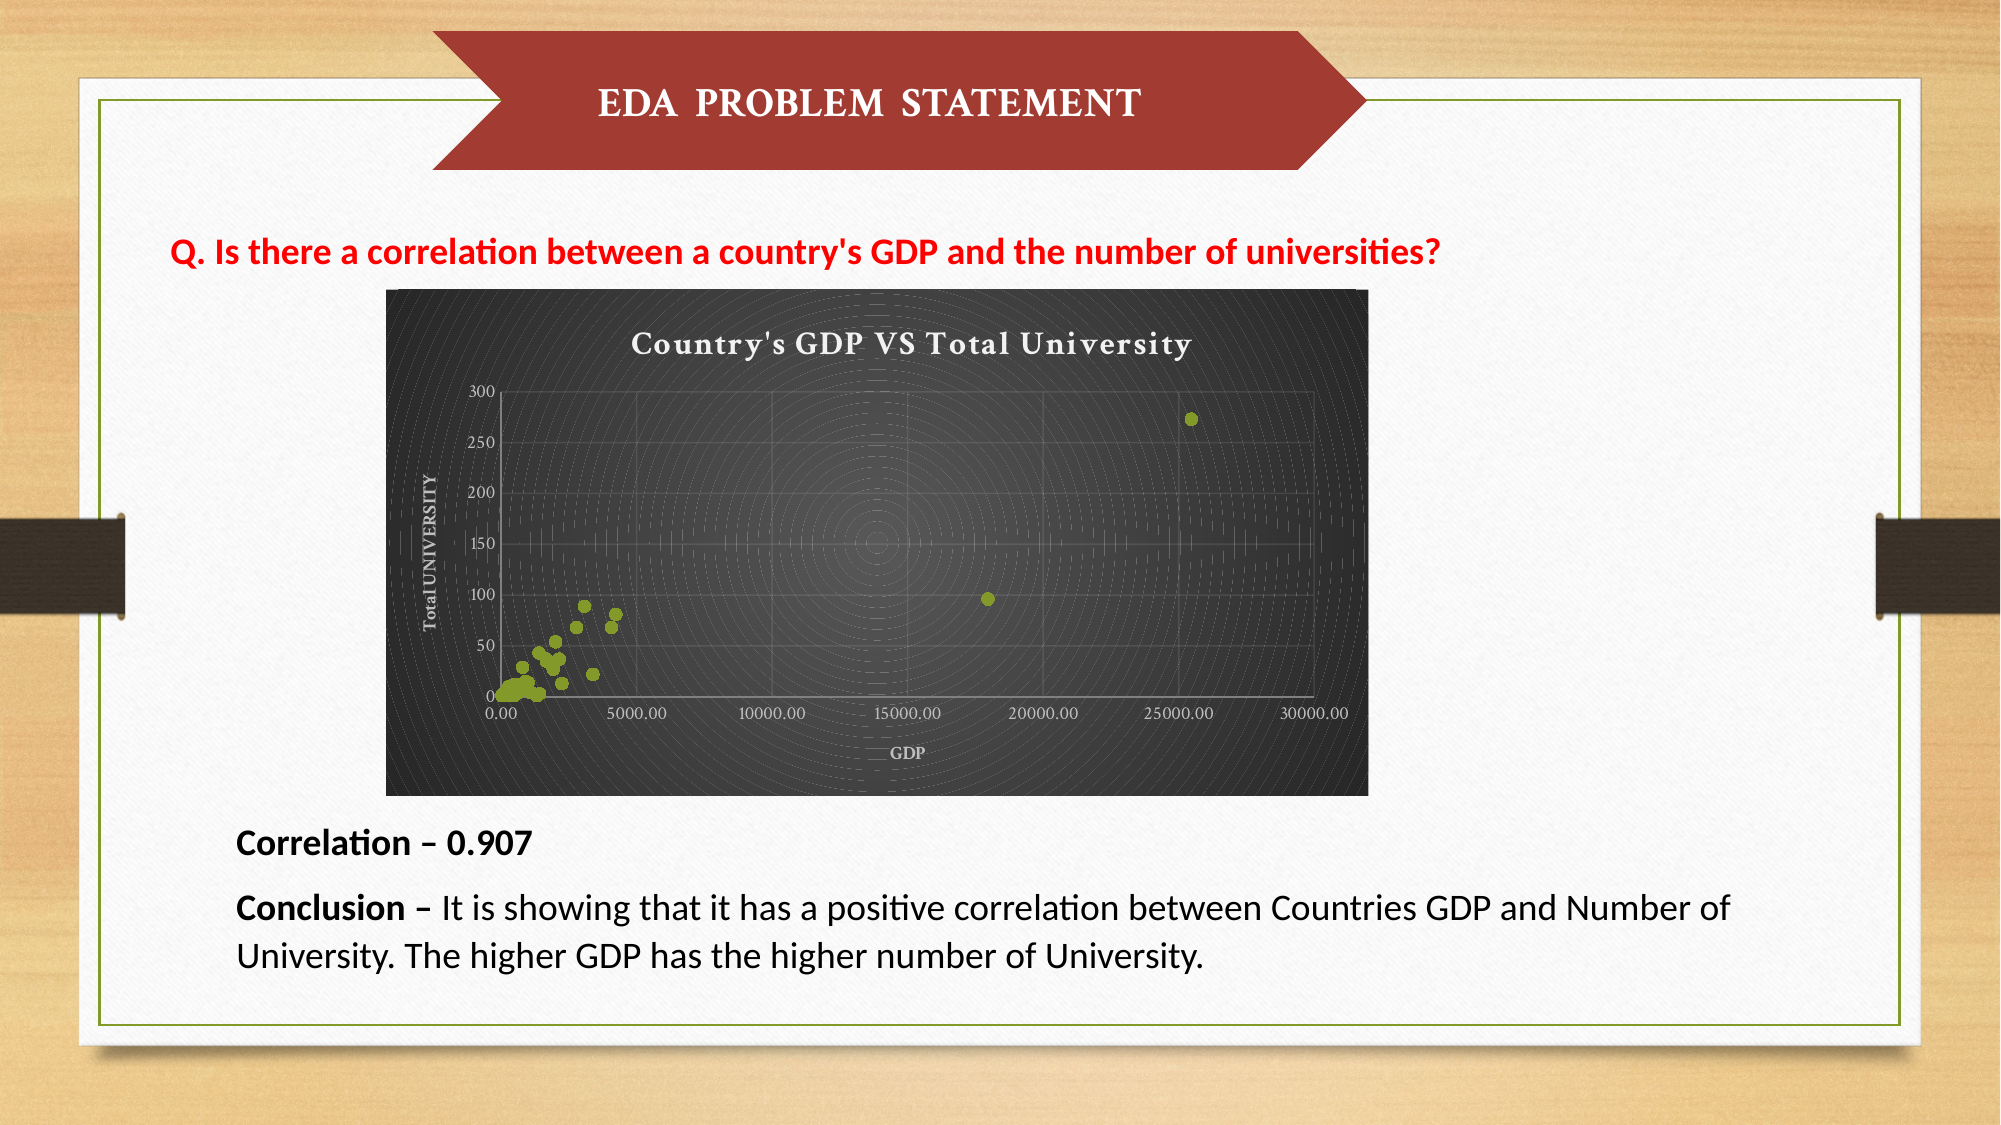

EDA  PROBLEM  STATEMENT
Q. Is there a correlation between a country's GDP and the number of universities?

### Chart: Country's GDP VS Total University

| Category |  |
|---|---|
Correlation – 0.907
Conclusion – It is showing that it has a positive correlation between Countries GDP and Number of University. The higher GDP has the higher number of University.